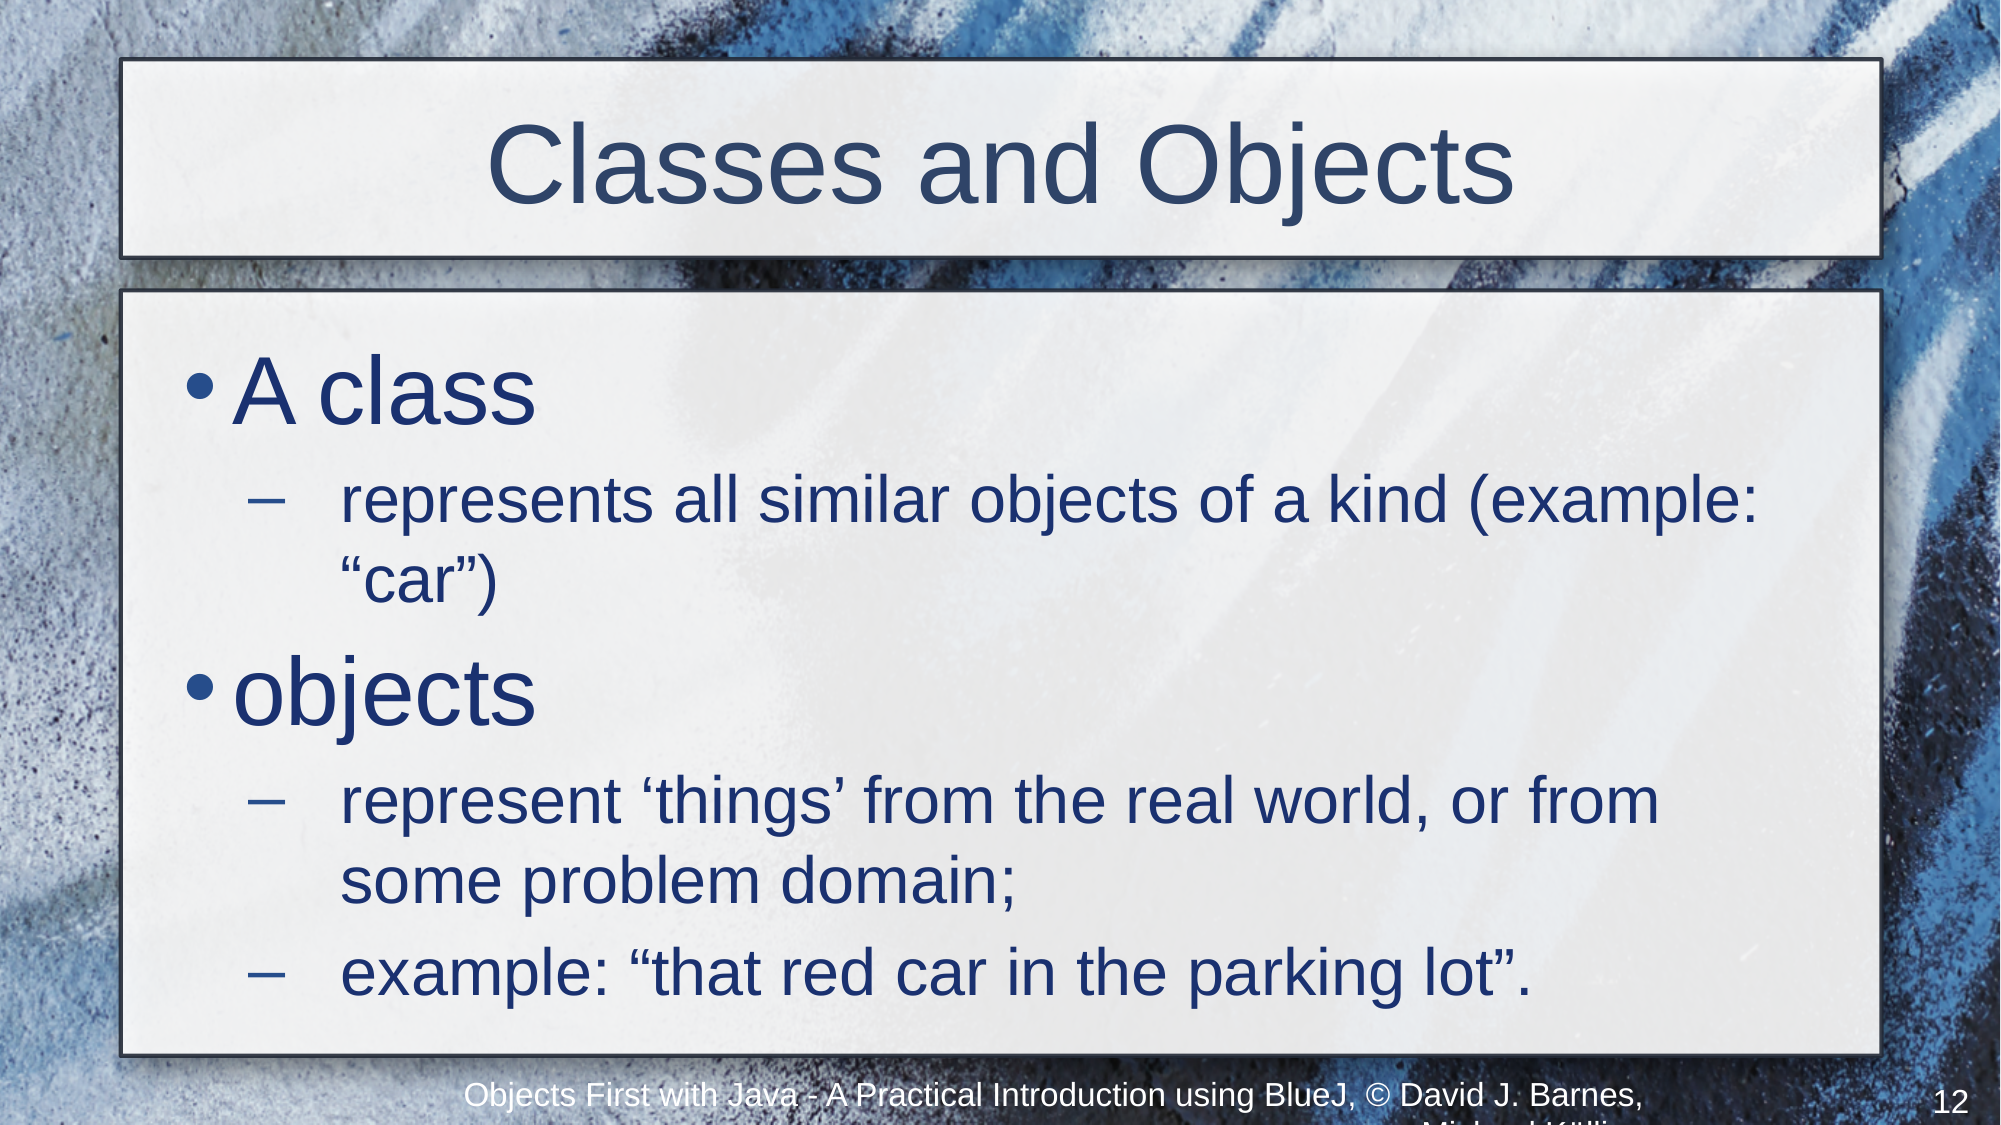

# Classes and Objects
A class
represents all similar objects of a kind (example: “car”)
objects
represent ‘things’ from the real world, or from some problem domain;
example: “that red car in the parking lot”.
12